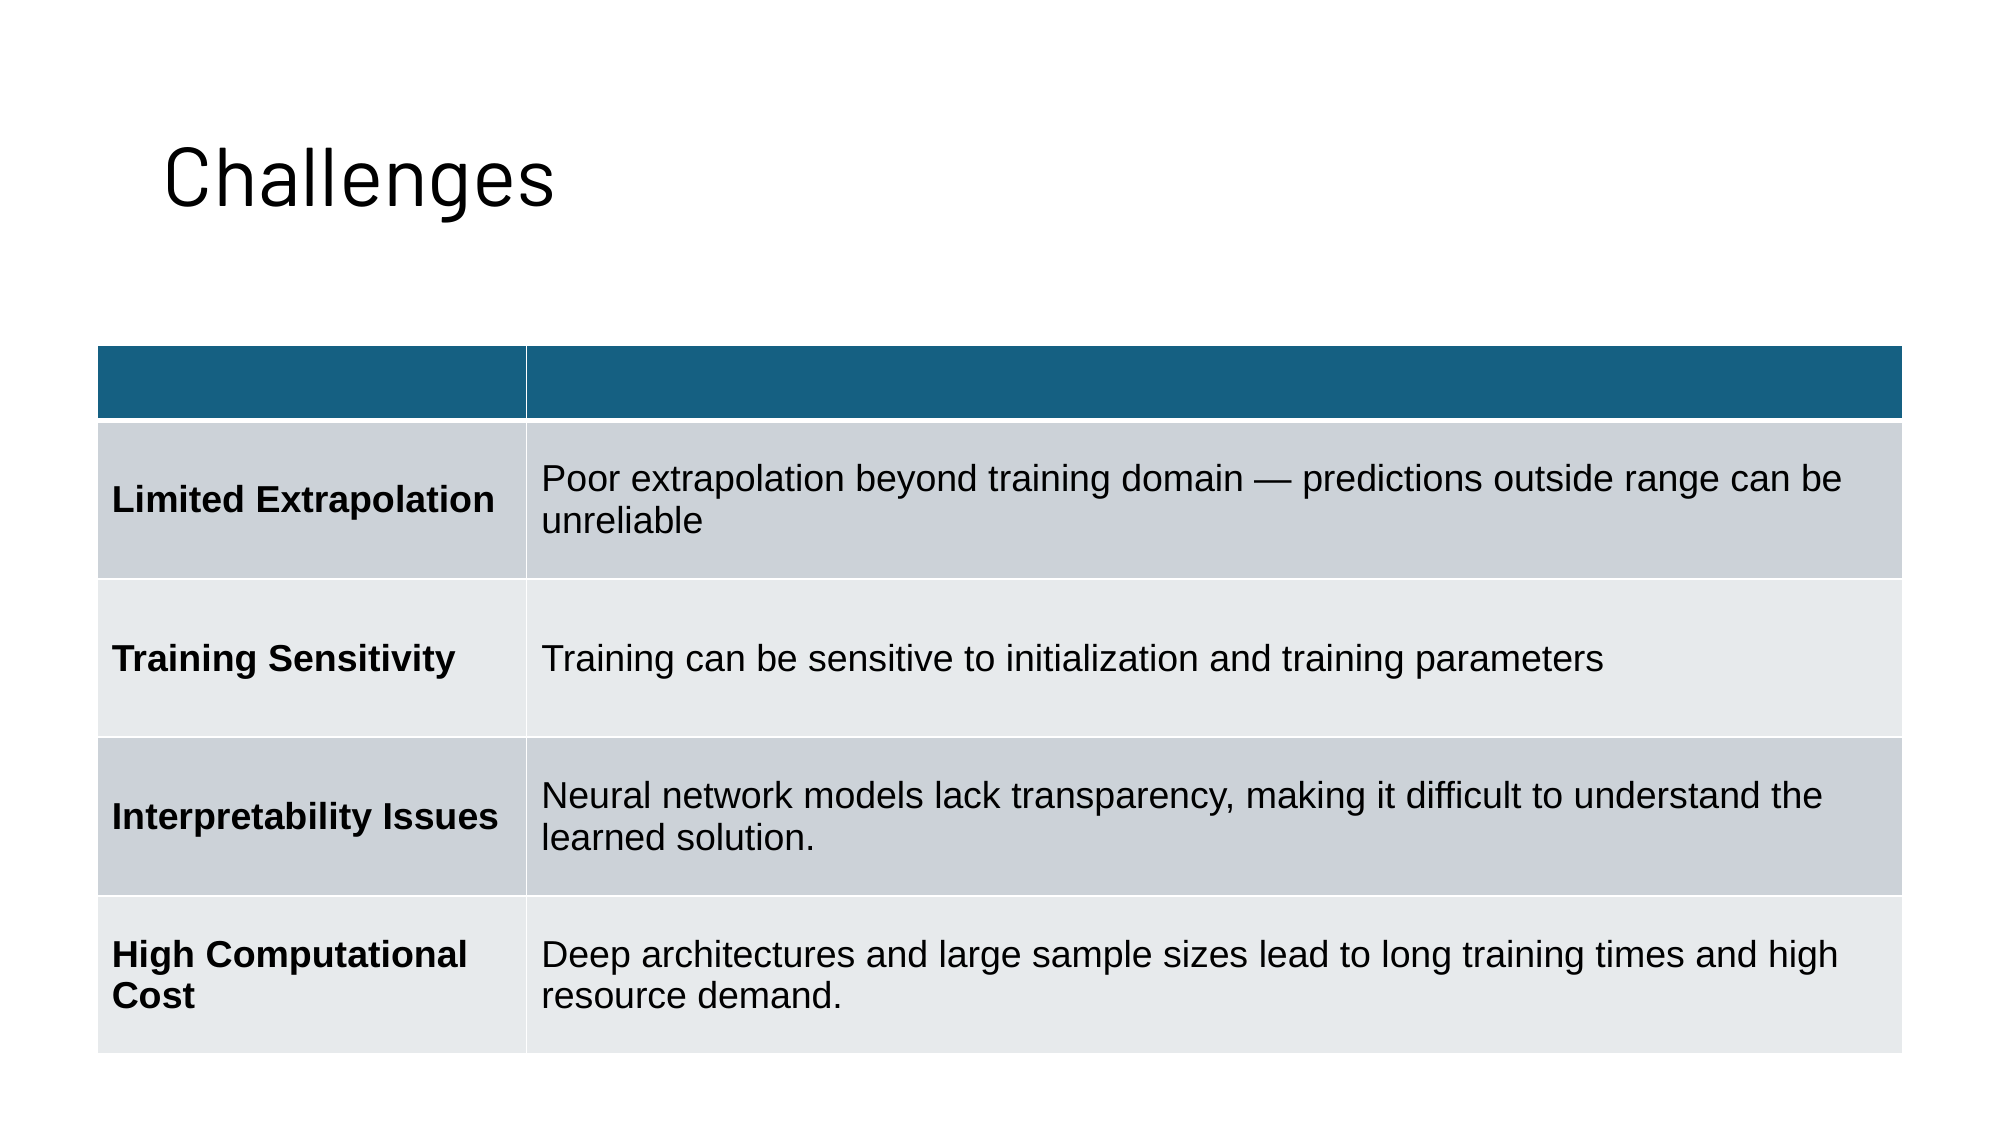

# Challenges
|  |  |
| --- | --- |
| Limited Extrapolation | Poor extrapolation beyond training domain — predictions outside range can be unreliable |
| Training Sensitivity | Training can be sensitive to initialization and training parameters |
| Interpretability Issues | Neural network models lack transparency, making it difficult to understand the learned solution. |
| High Computational Cost | Deep architectures and large sample sizes lead to long training times and high resource demand. |